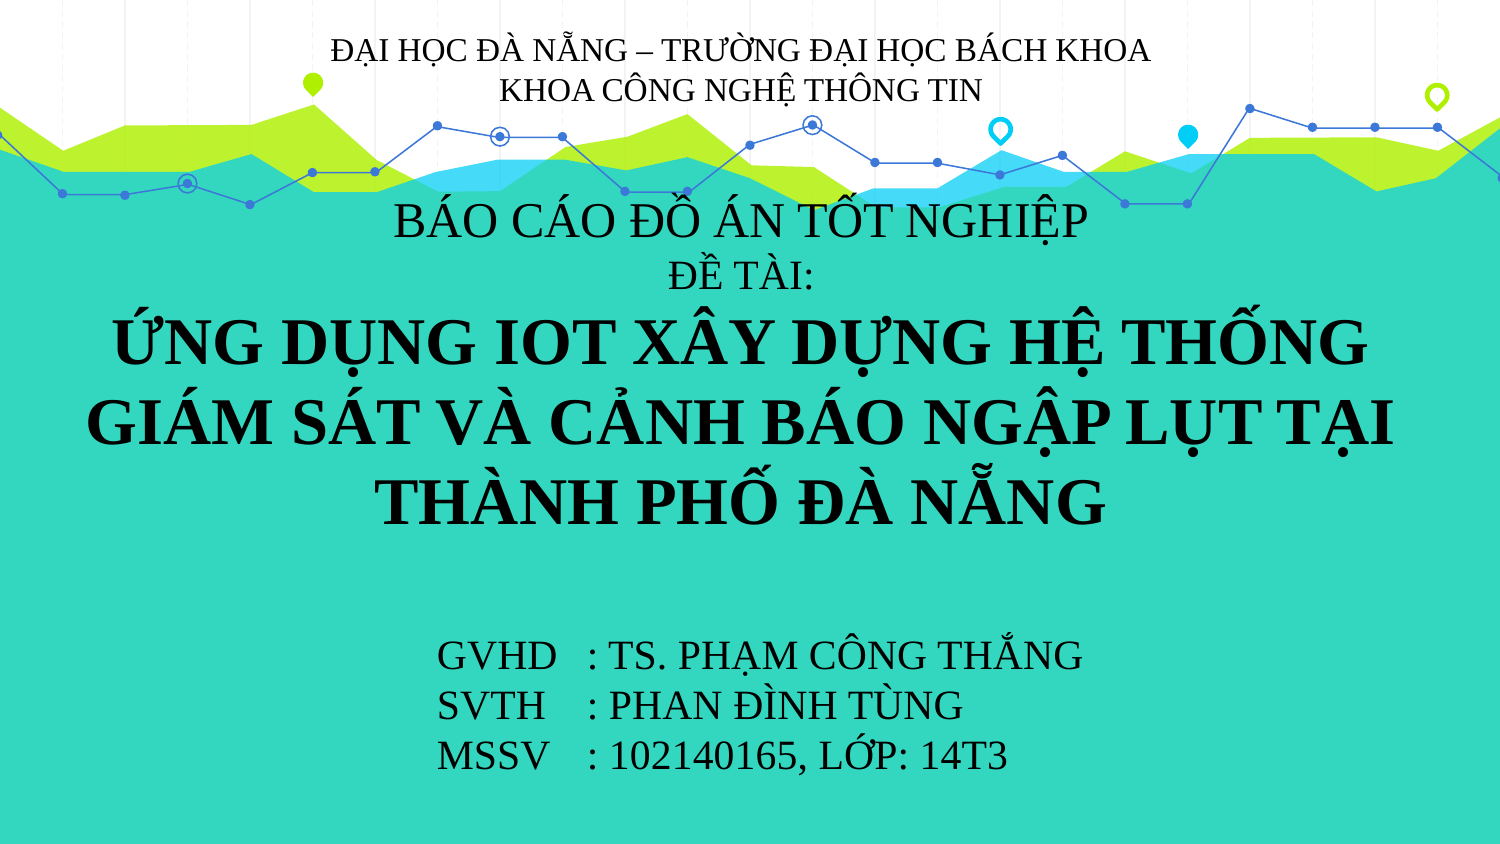

ĐẠI HỌC ĐÀ NẴNG – TRƯỜNG ĐẠI HỌC BÁCH KHOA
KHOA CÔNG NGHỆ THÔNG TIN

BÁO CÁO ĐỒ ÁN TỐT NGHIỆP
ĐỀ TÀI:
ỨNG DỤNG IOT XÂY DỰNG HỆ THỐNG
GIÁM SÁT VÀ CẢNH BÁO NGẬP LỤT TẠI
THÀNH PHỐ ĐÀ NẴNG
	GVHD	: TS. PHẠM CÔNG THẮNG
	SVTH	: PHAN ĐÌNH TÙNG
	MSSV	: 102140165, LỚP: 14T3